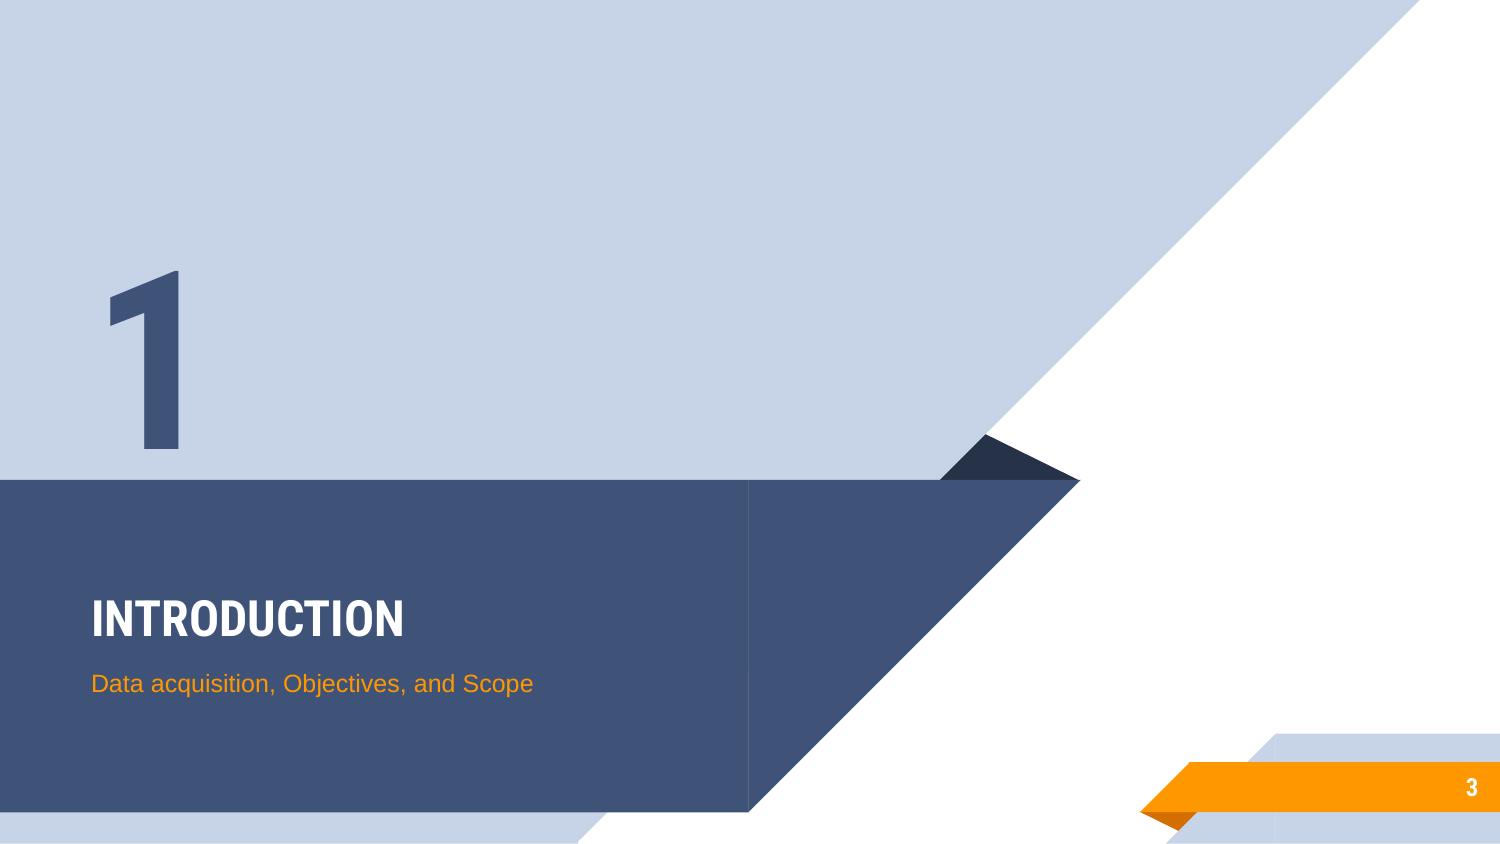

1
# INTRODUCTION
Data acquisition, Objectives, and Scope
3